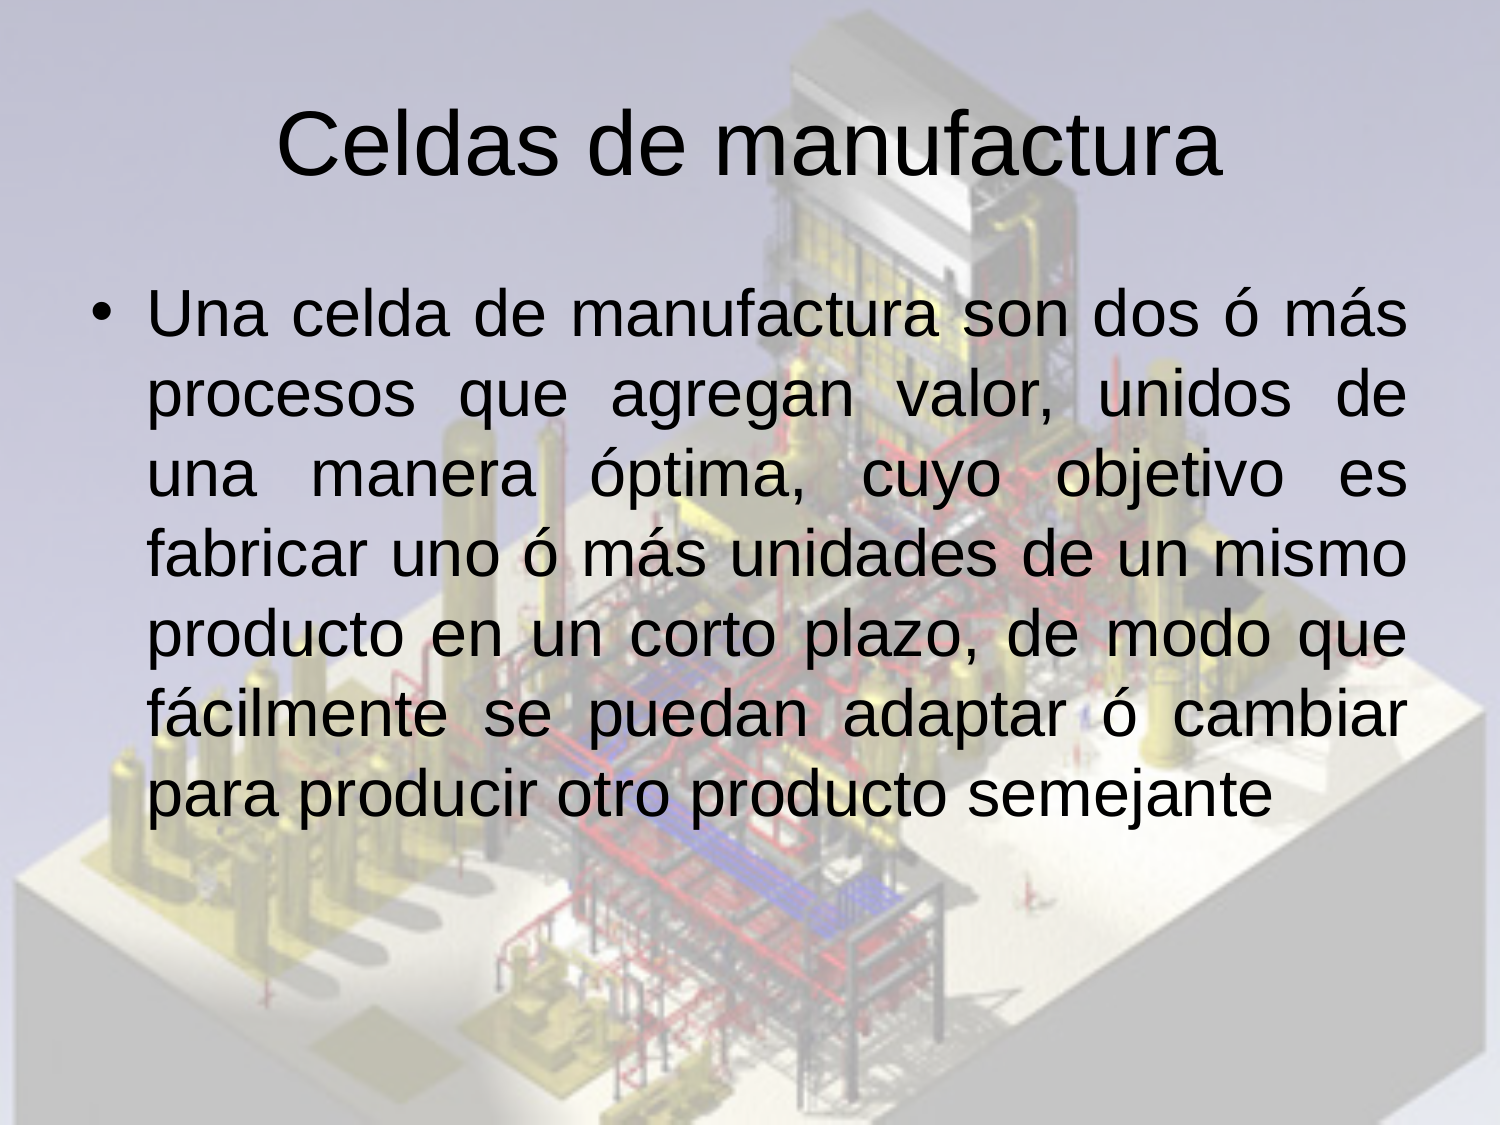

# Celdas de manufactura
Una celda de manufactura son dos ó más procesos que agregan valor, unidos de una manera óptima, cuyo objetivo es fabricar uno ó más unidades de un mismo producto en un corto plazo, de modo que fácilmente se puedan adaptar ó cambiar para producir otro producto semejante